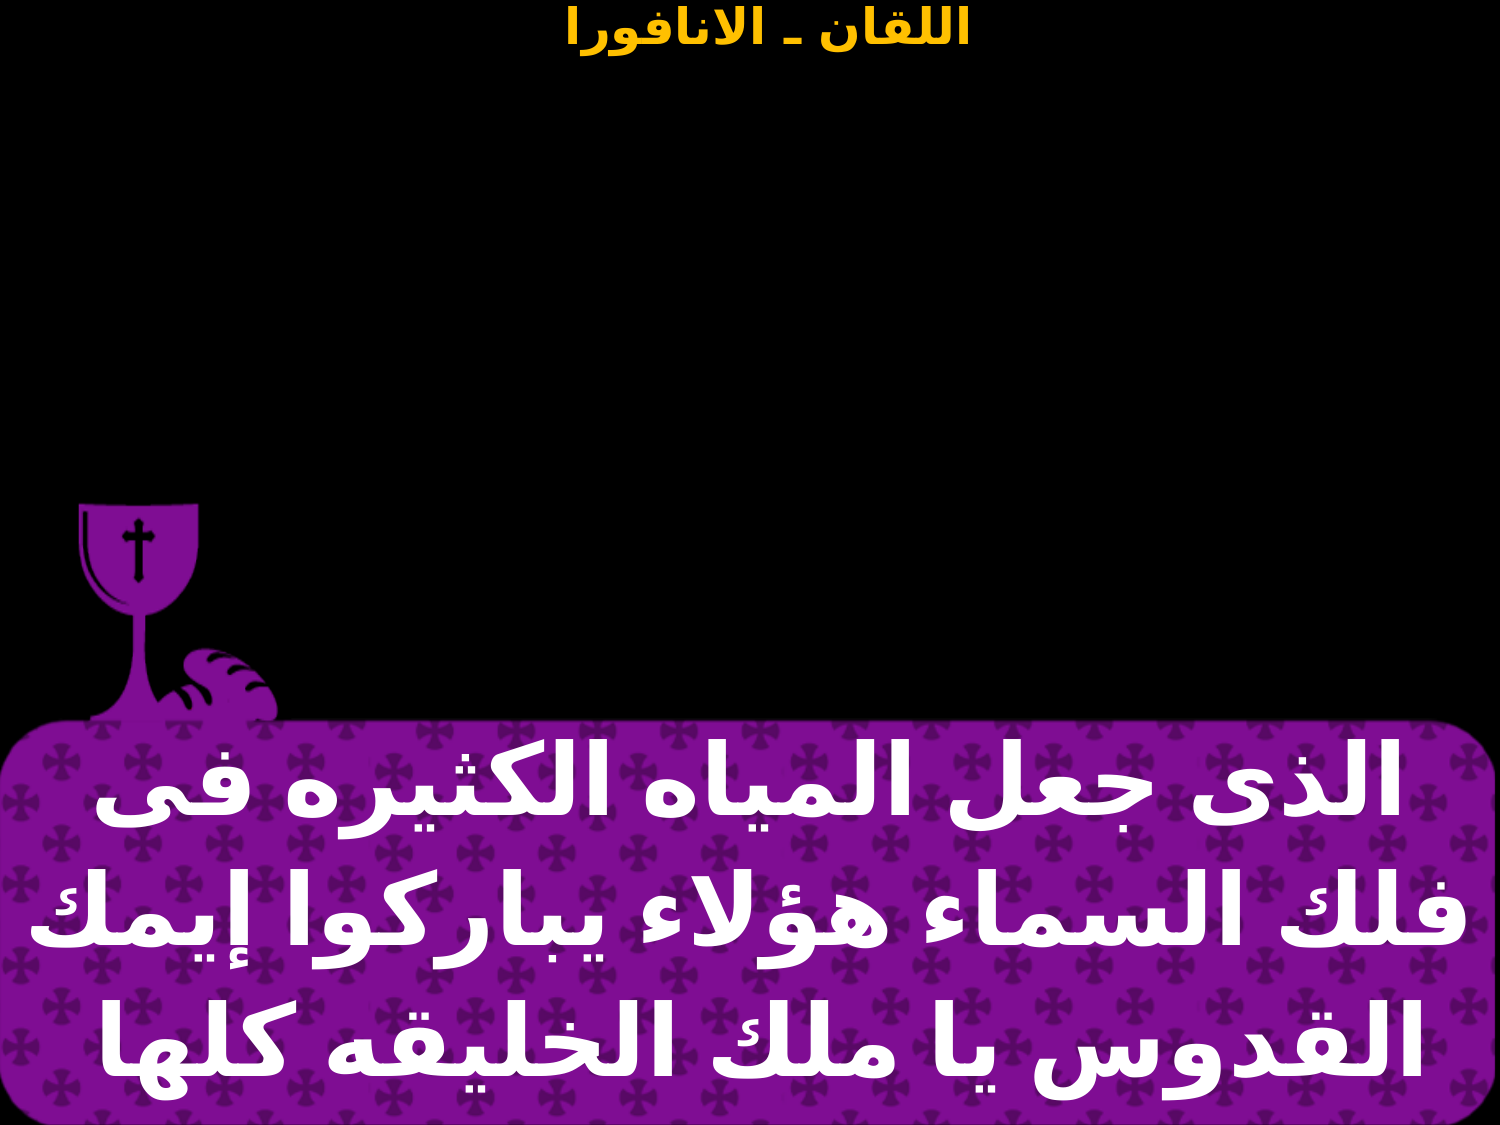

| الذى جعل المياه الكثيره فى فلك السماء هؤلاء يباركوا إيمك القدوس يا ملك الخليقه كلها |
| --- |